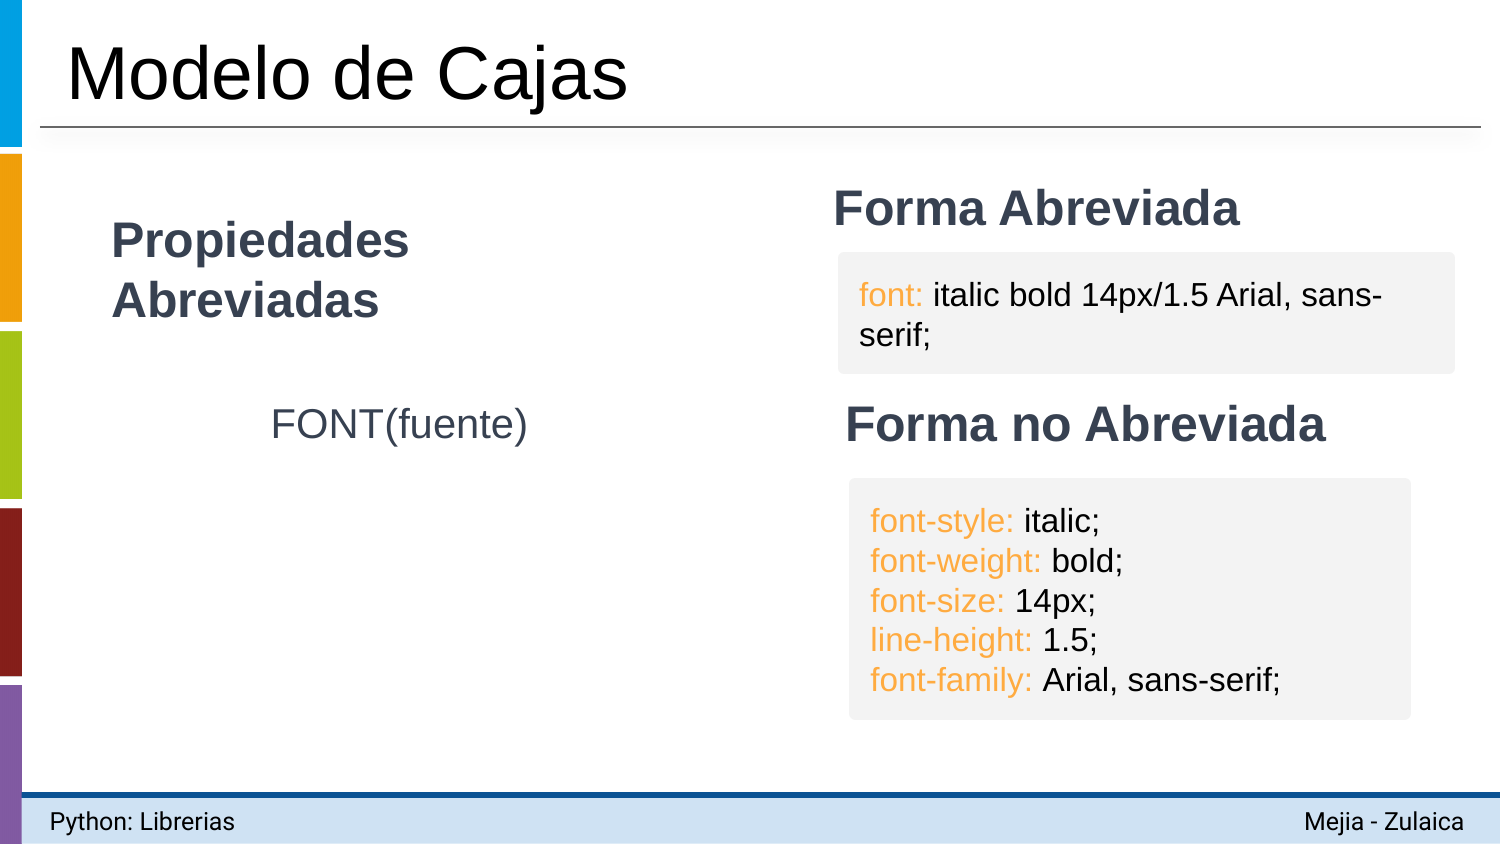

# Modelo de Cajas
Forma Abreviada
Propiedades Abreviadas
font: italic bold 14px/1.5 Arial, sans-serif;
Forma no Abreviada
FONT(fuente)
font-style: italic;
font-weight: bold;
font-size: 14px;
line-height: 1.5;
font-family: Arial, sans-serif;
Python: Librerias